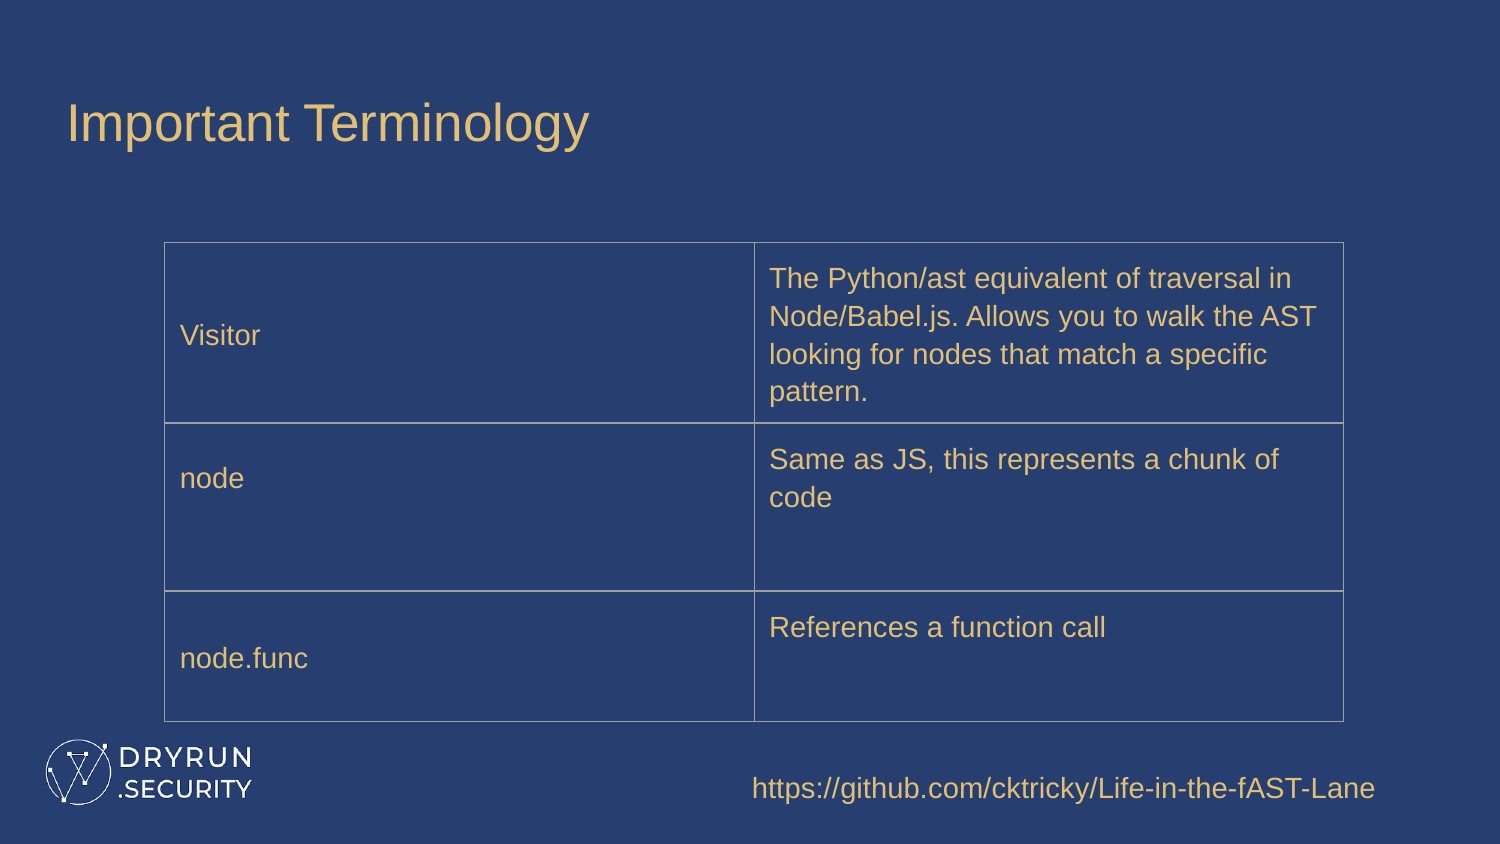

# Important Terminology
| Visitor | The Python/ast equivalent of traversal in Node/Babel.js. Allows you to walk the AST looking for nodes that match a specific pattern. |
| --- | --- |
| node | Same as JS, this represents a chunk of code |
| node.func | References a function call |